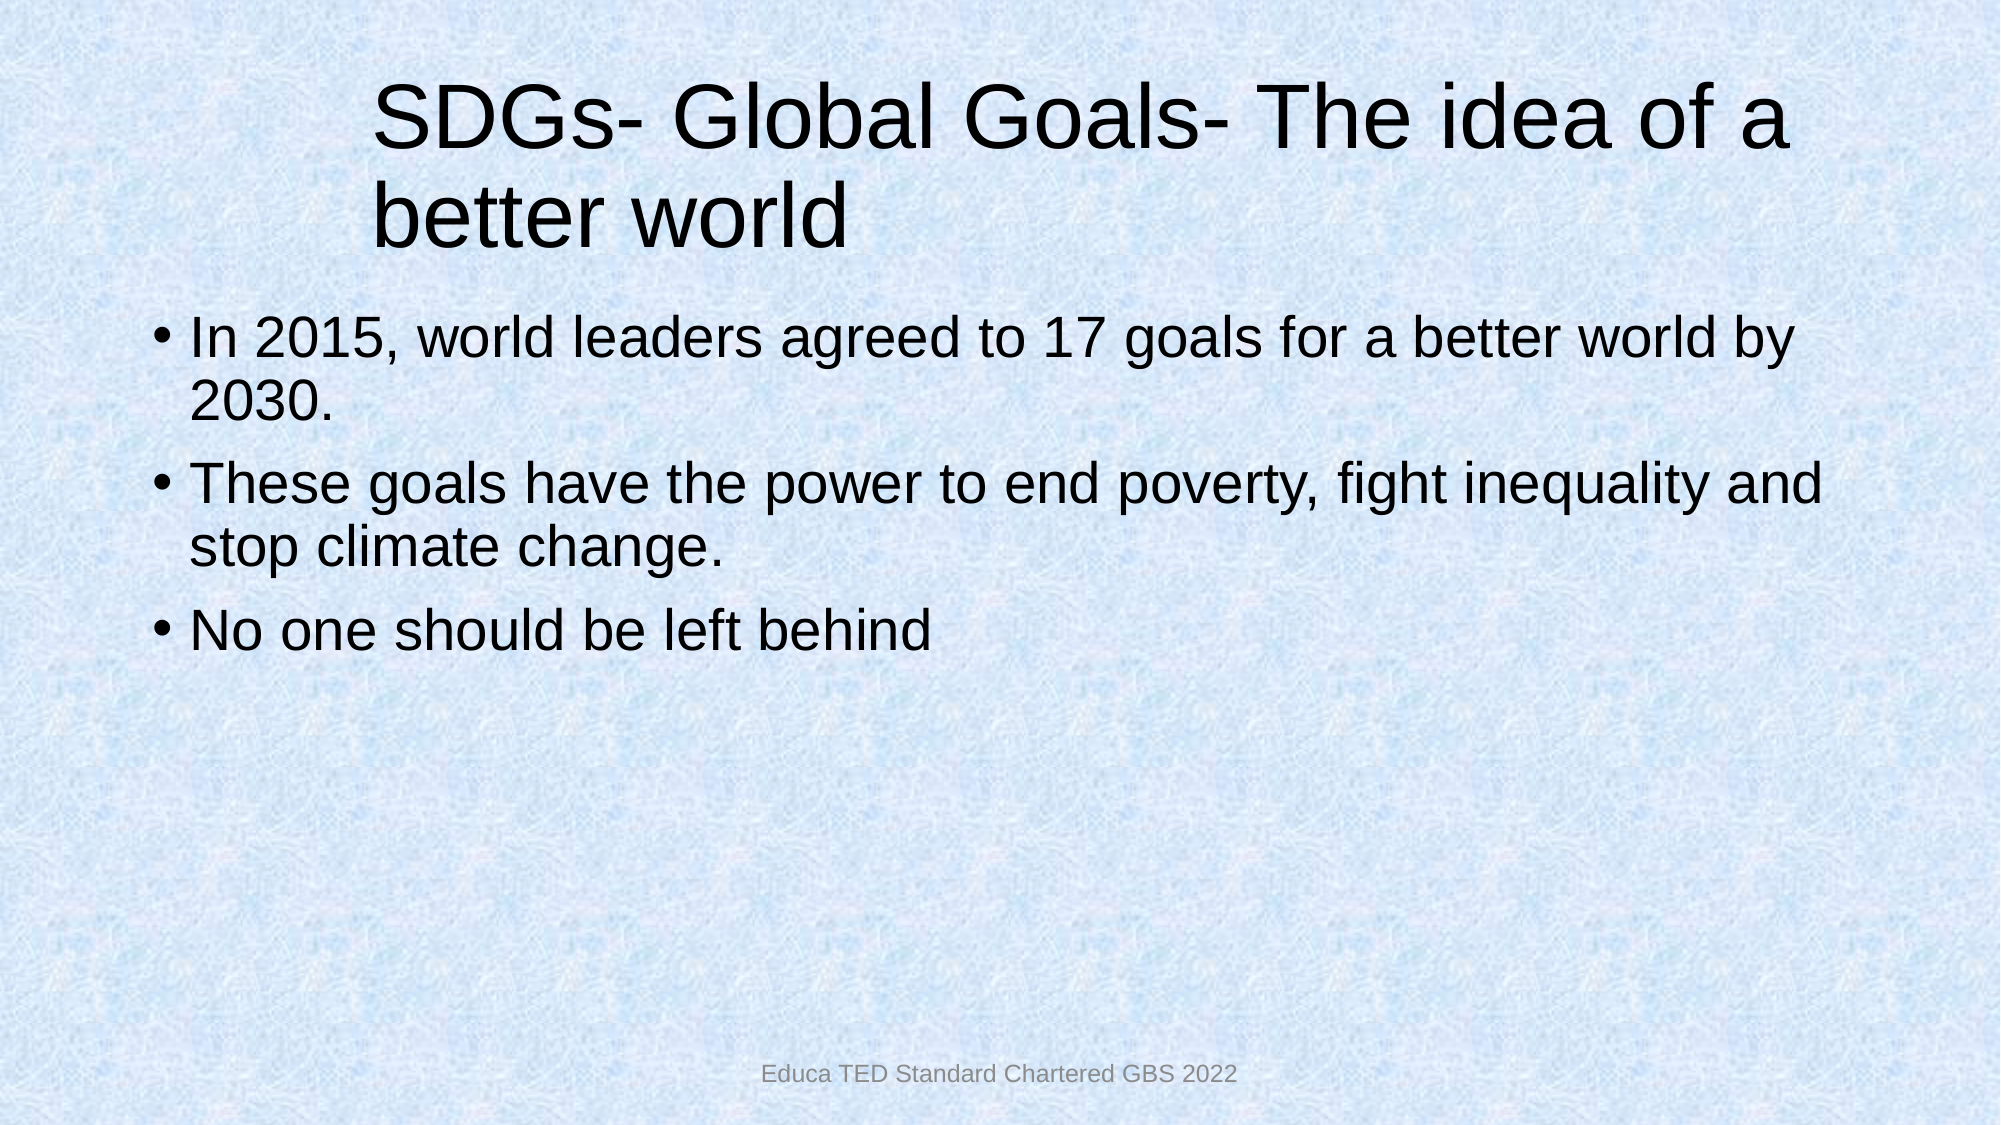

# SDGs- Global Goals- The idea of a better world
In 2015, world leaders agreed to 17 goals for a better world by 2030.
These goals have the power to end poverty, fight inequality and stop climate change.
No one should be left behind
Educa TED Standard Chartered GBS 2022